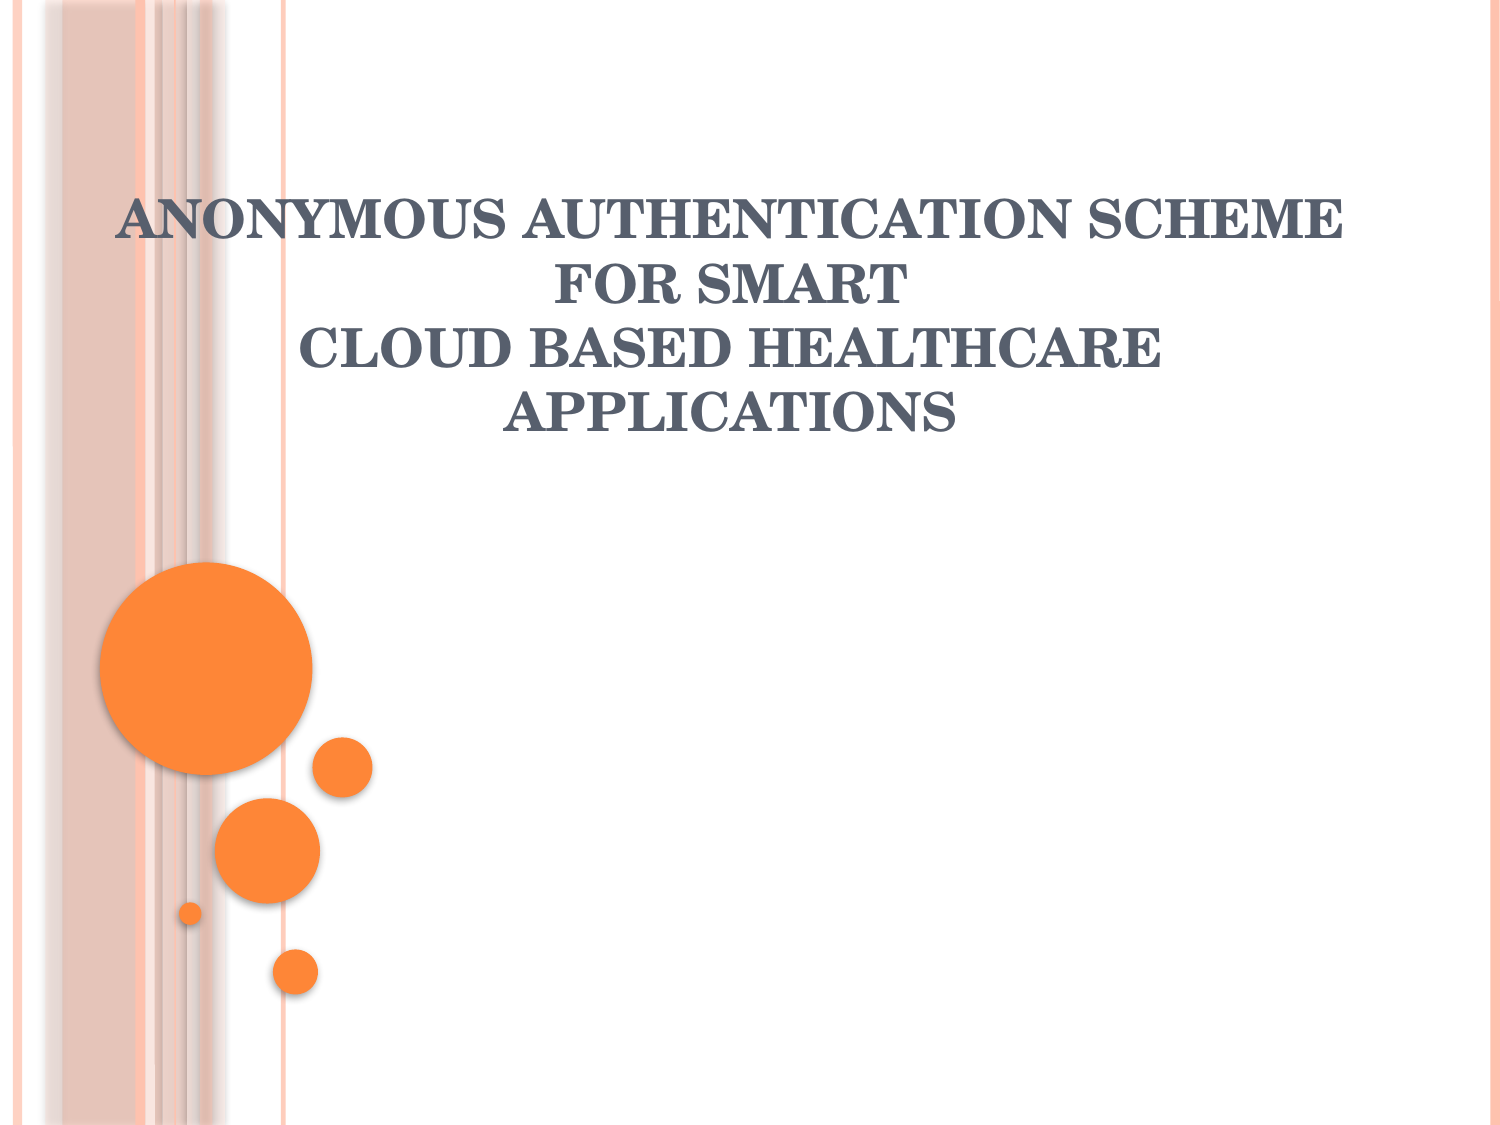

# Anonymous Authentication Scheme for Smart Cloud Based Healthcare Applications